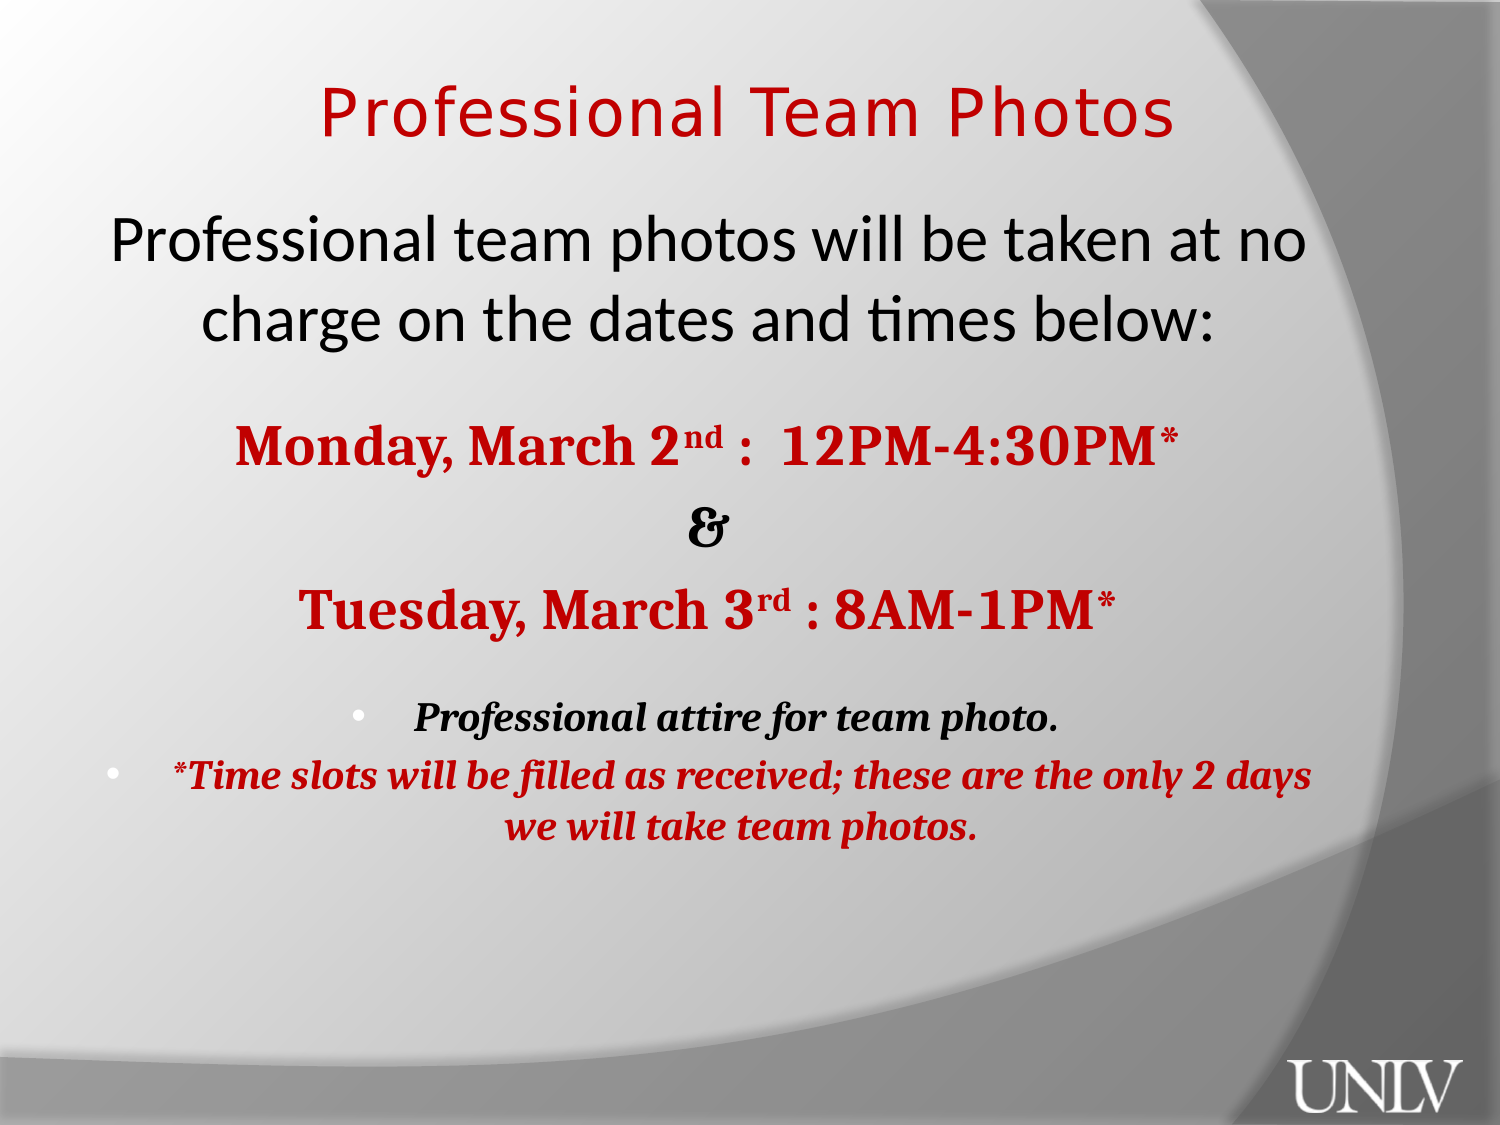

Professional Team Photos
Professional team photos will be taken at no charge on the dates and times below:

Monday, March 2nd :  12PM-4:30PM*
&
Tuesday, March 3rd : 8AM-1PM*

Professional attire for team photo.
*Time slots will be filled as received; these are the only 2 days we will take team photos.